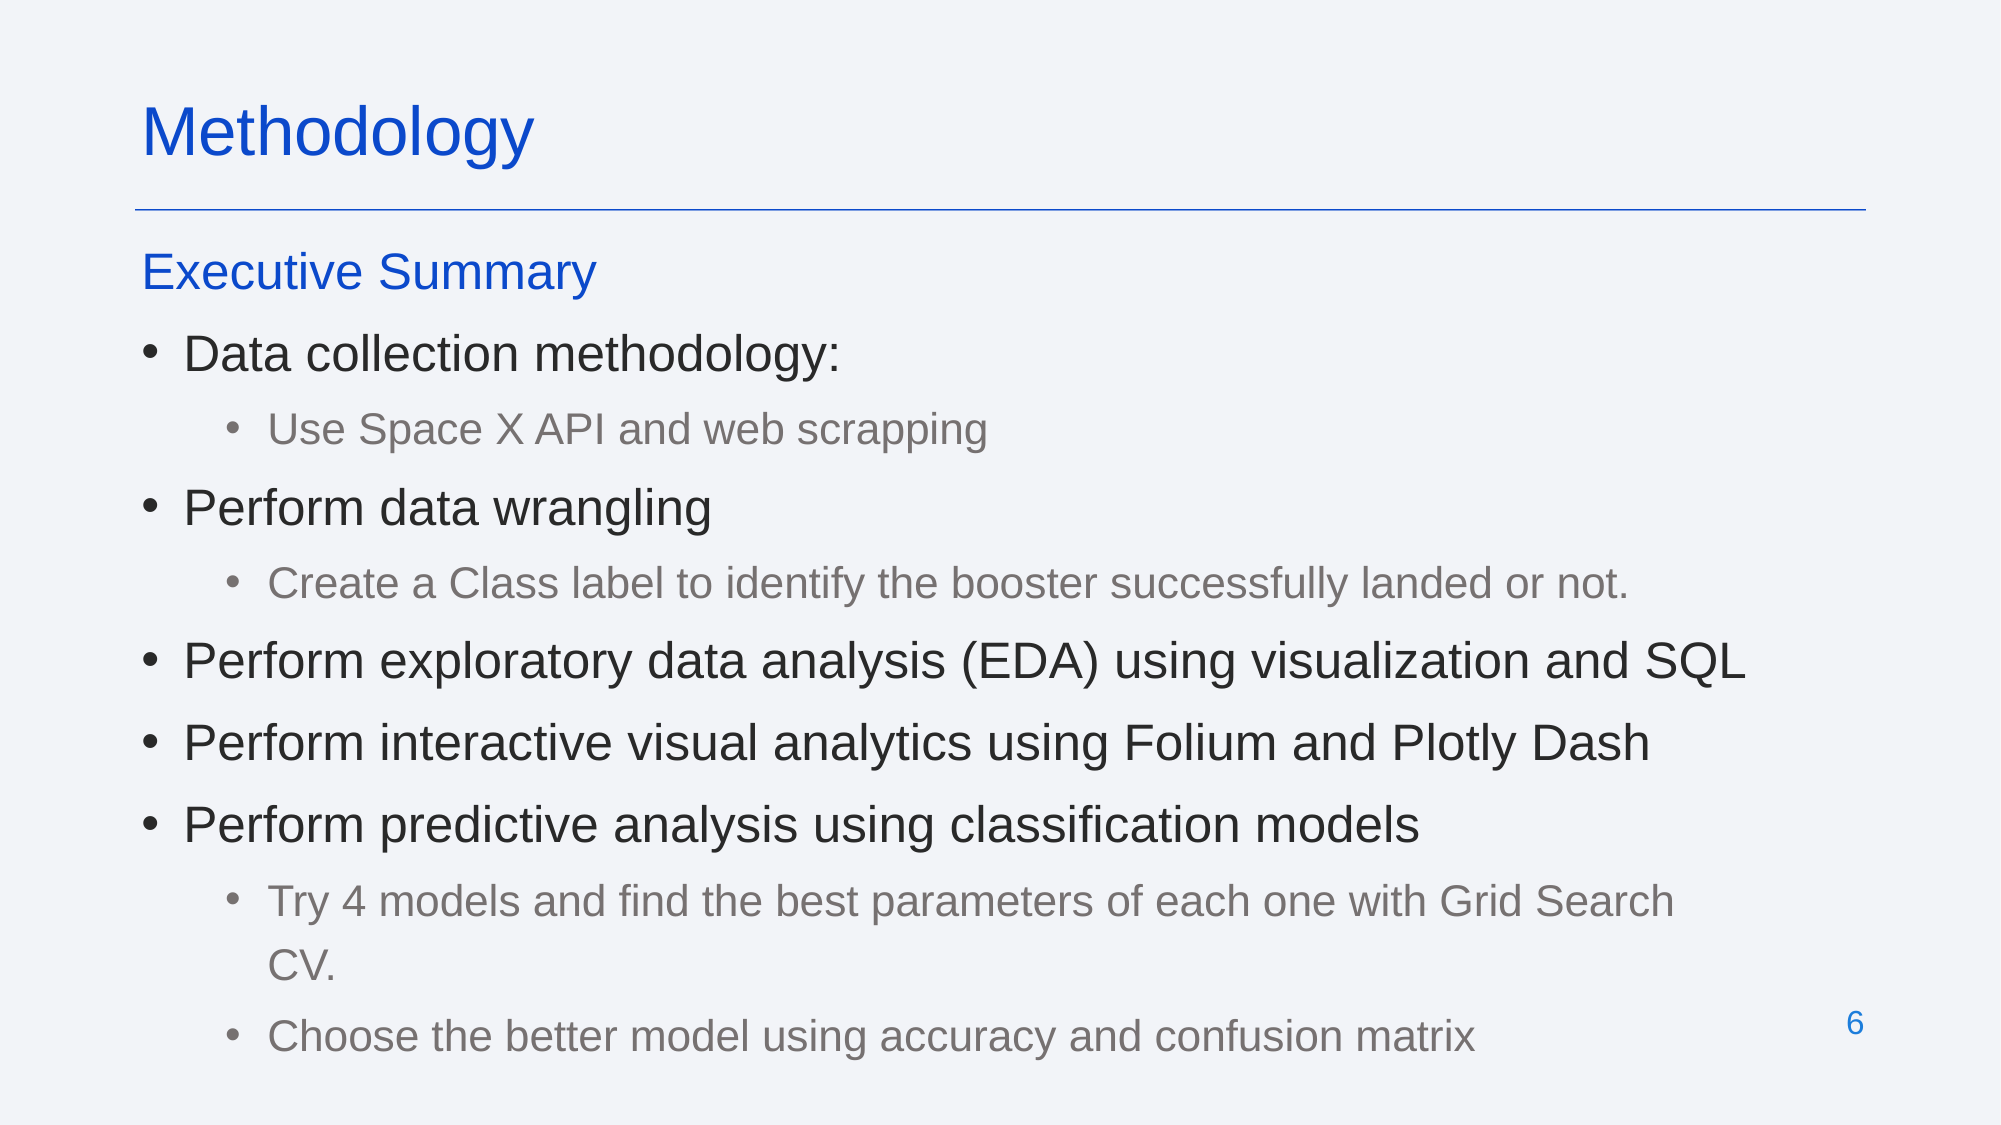

Methodology
Executive Summary
Data collection methodology:
Use Space X API and web scrapping
Perform data wrangling
Create a Class label to identify the booster successfully landed or not.
Perform exploratory data analysis (EDA) using visualization and SQL
Perform interactive visual analytics using Folium and Plotly Dash
Perform predictive analysis using classification models
Try 4 models and find the best parameters of each one with Grid Search CV.
Choose the better model using accuracy and confusion matrix

6